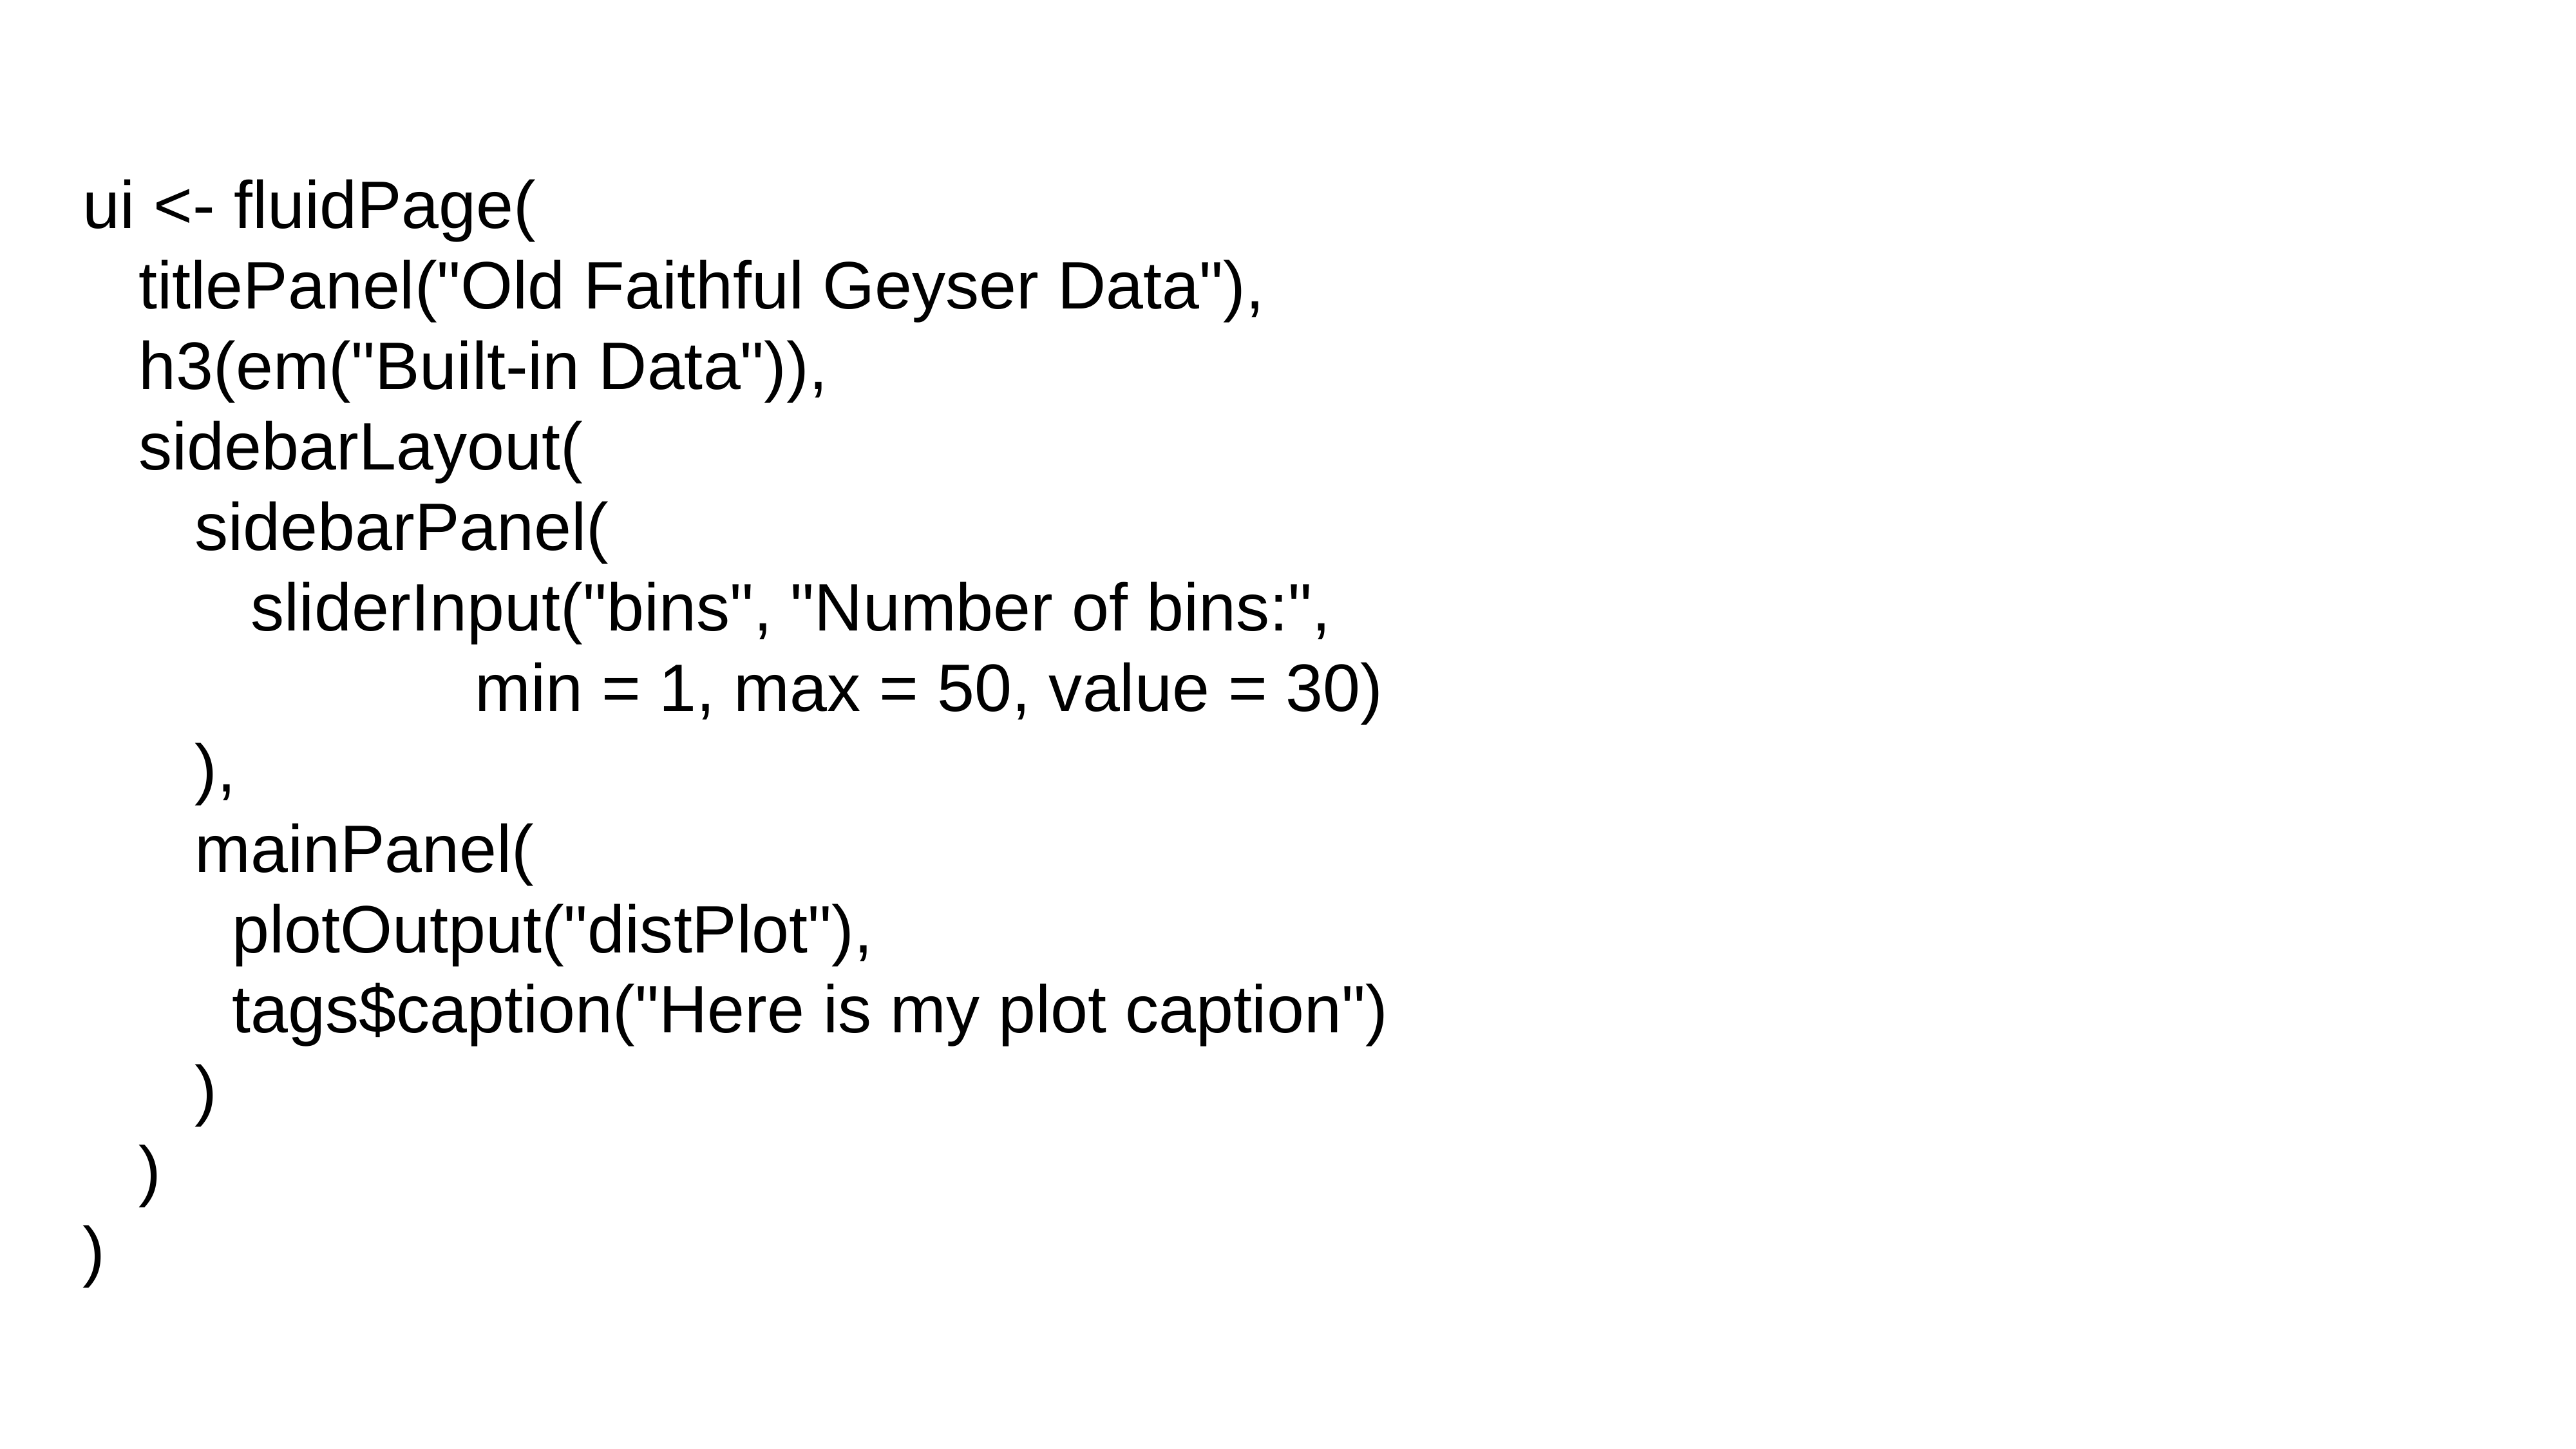

ui <- fluidPage(
   titlePanel("Old Faithful Geyser Data"),
   h3(em("Built-in Data")),
   sidebarLayout(
      sidebarPanel(
         sliderInput("bins", "Number of bins:",
                     min = 1, max = 50, value = 30)
      ),
      mainPanel(
        plotOutput("distPlot"),
        tags$caption("Here is my plot caption")
      )
   )
)